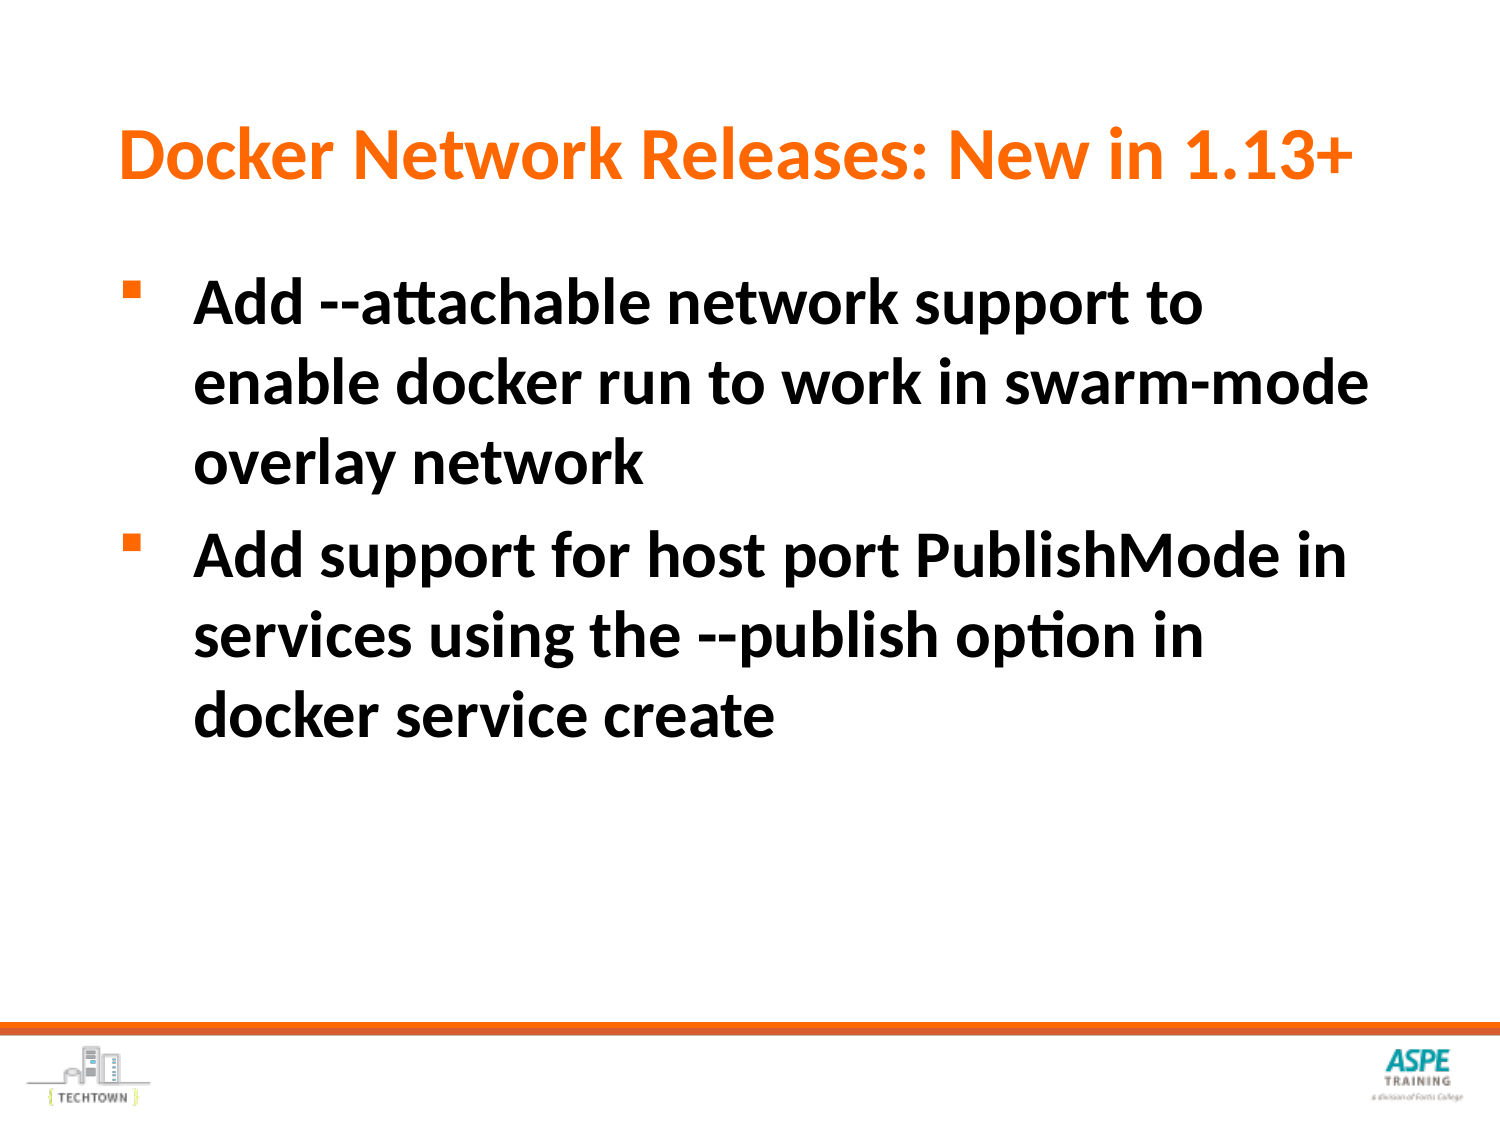

# Docker Network Releases: New in 1.13+
Add --attachable network support to enable docker run to work in swarm-mode overlay network
Add support for host port PublishMode in services using the --publish option in docker service create